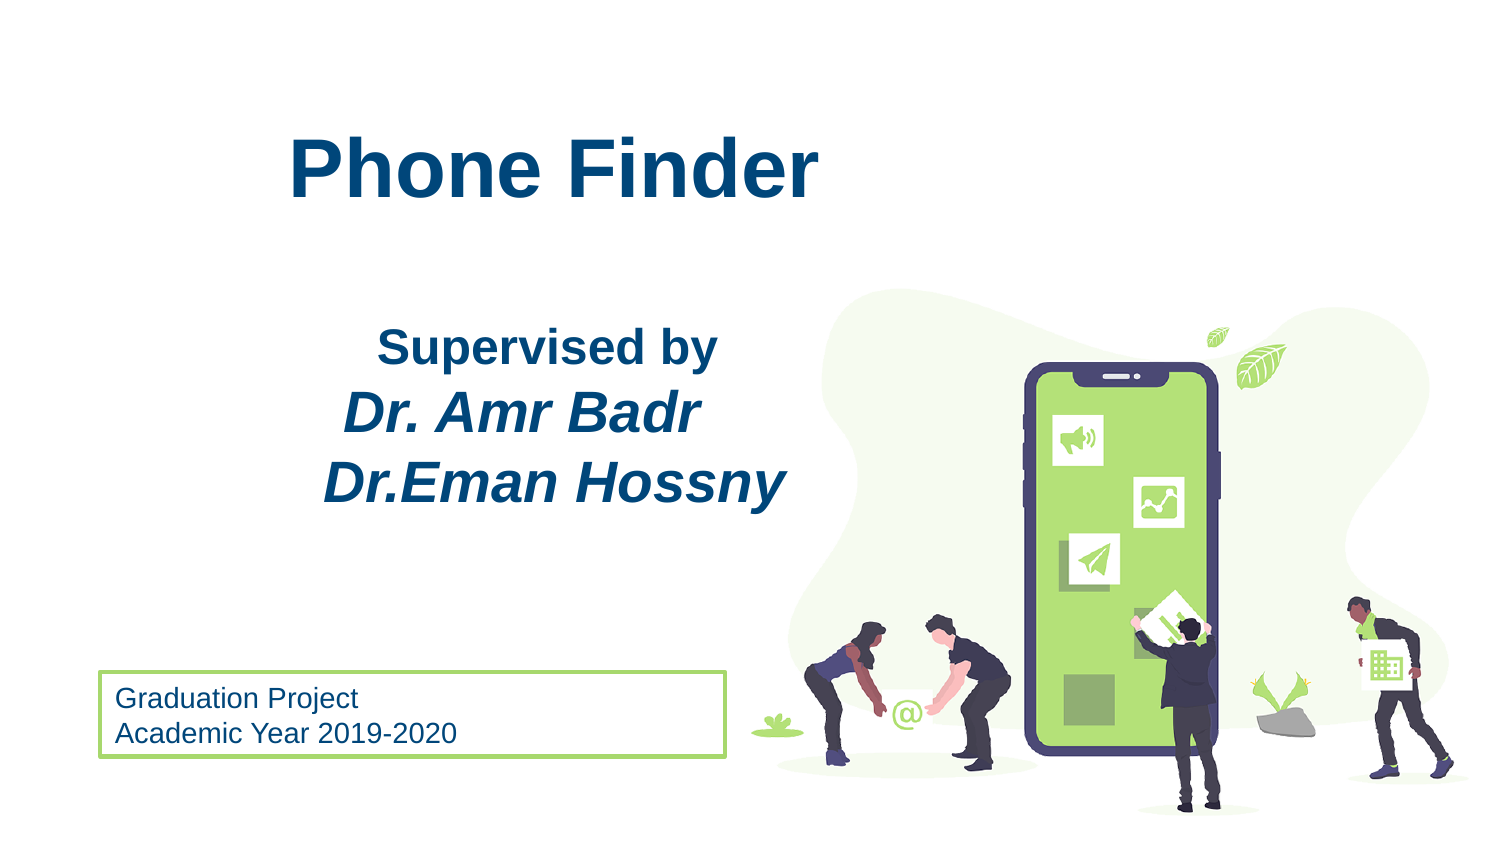

# Phone Finder Supervised by Dr. Amr Badr Dr.Eman Hossny
Graduation Project
Academic Year 2019-2020